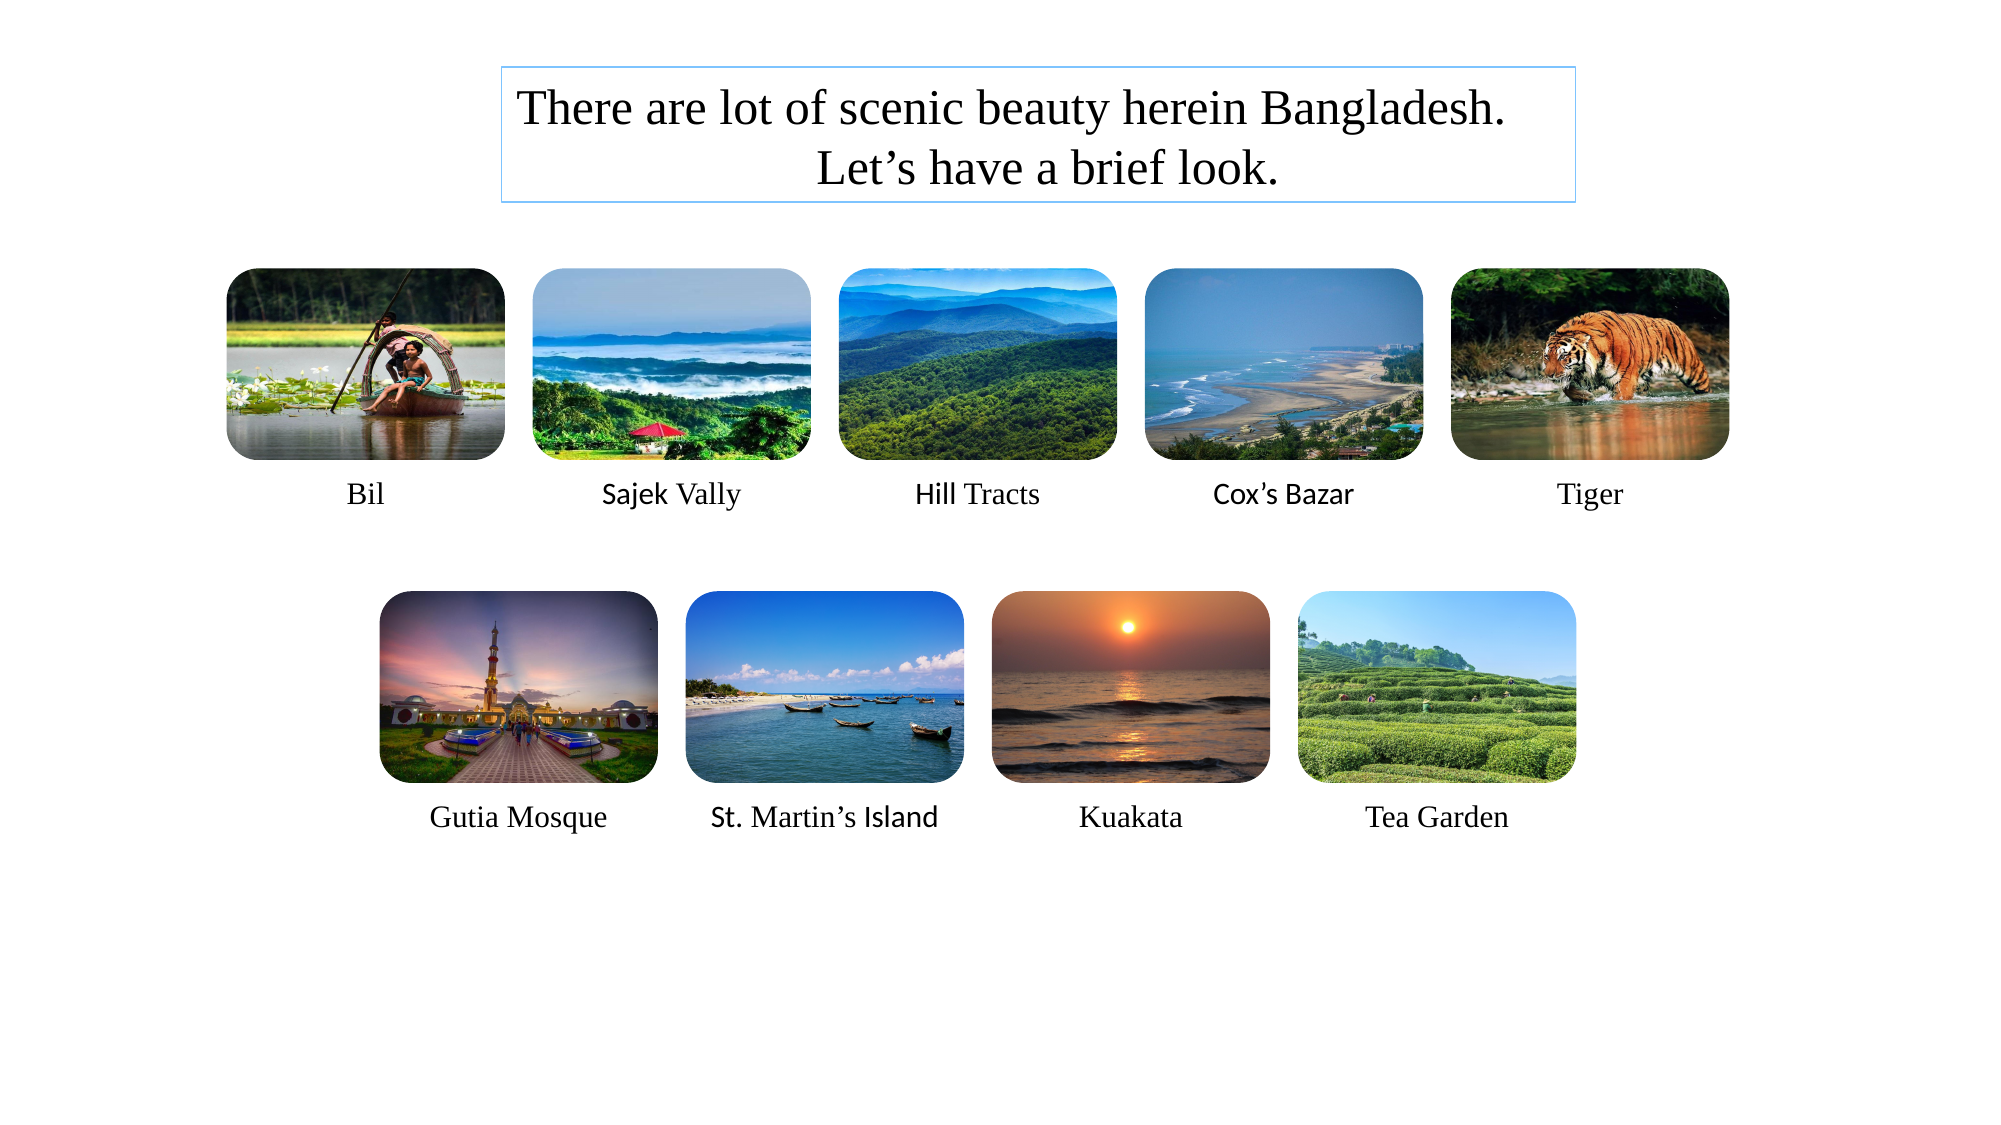

There are lot of scenic beauty herein Bangladesh.
		Let’s have a brief look.

Bil

Sajek Vally

Hill Tracts

Cox’s Bazar

Tiger

Gutia Mosque

St. Martin’s Island

Kuakata

Tea Garden